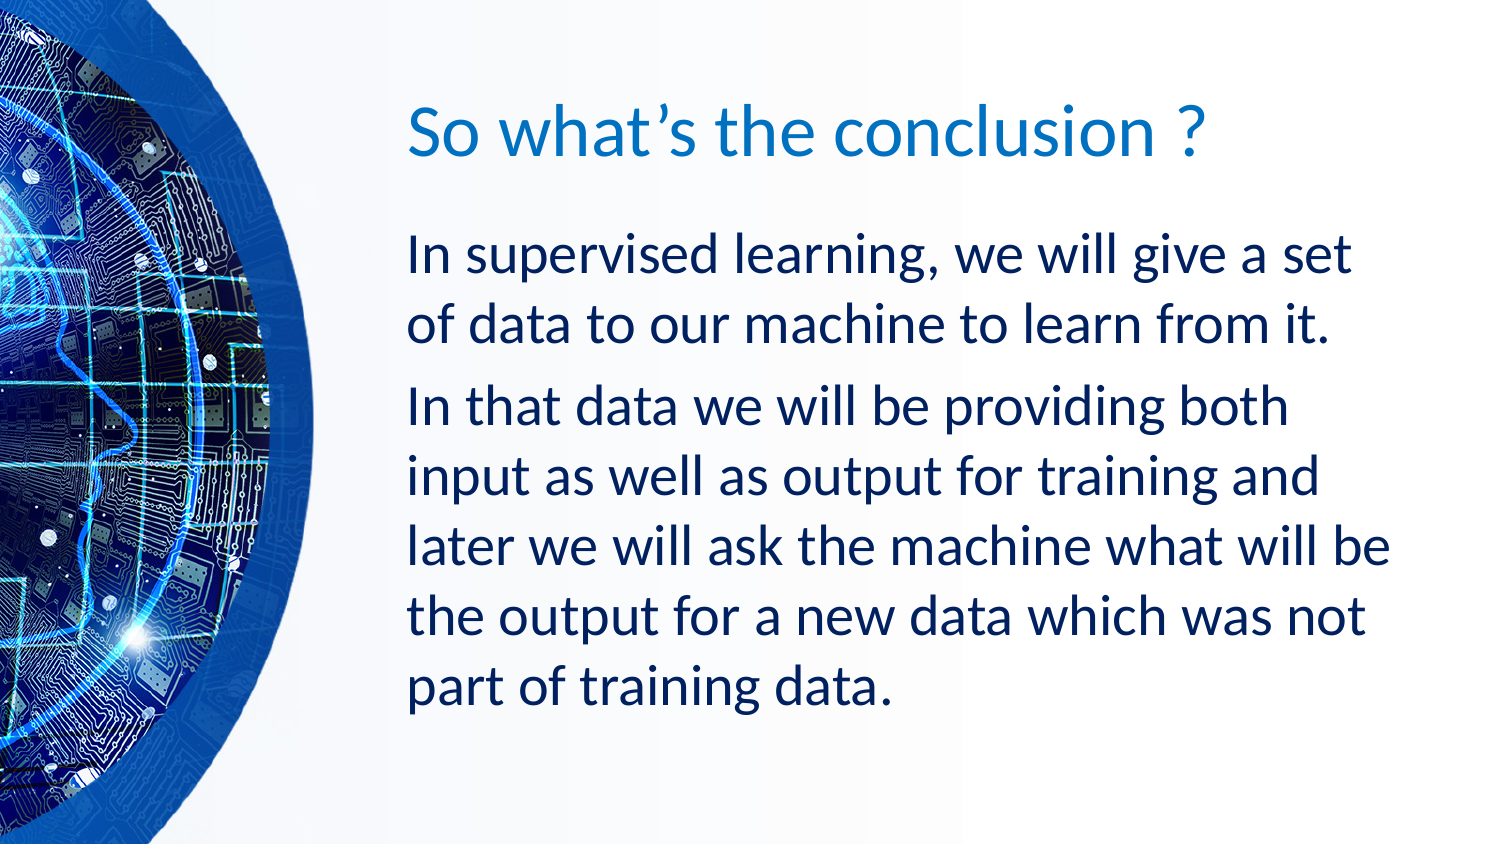

# So what’s the conclusion ?
In supervised learning, we will give a set of data to our machine to learn from it.
In that data we will be providing both input as well as output for training and later we will ask the machine what will be the output for a new data which was not part of training data.